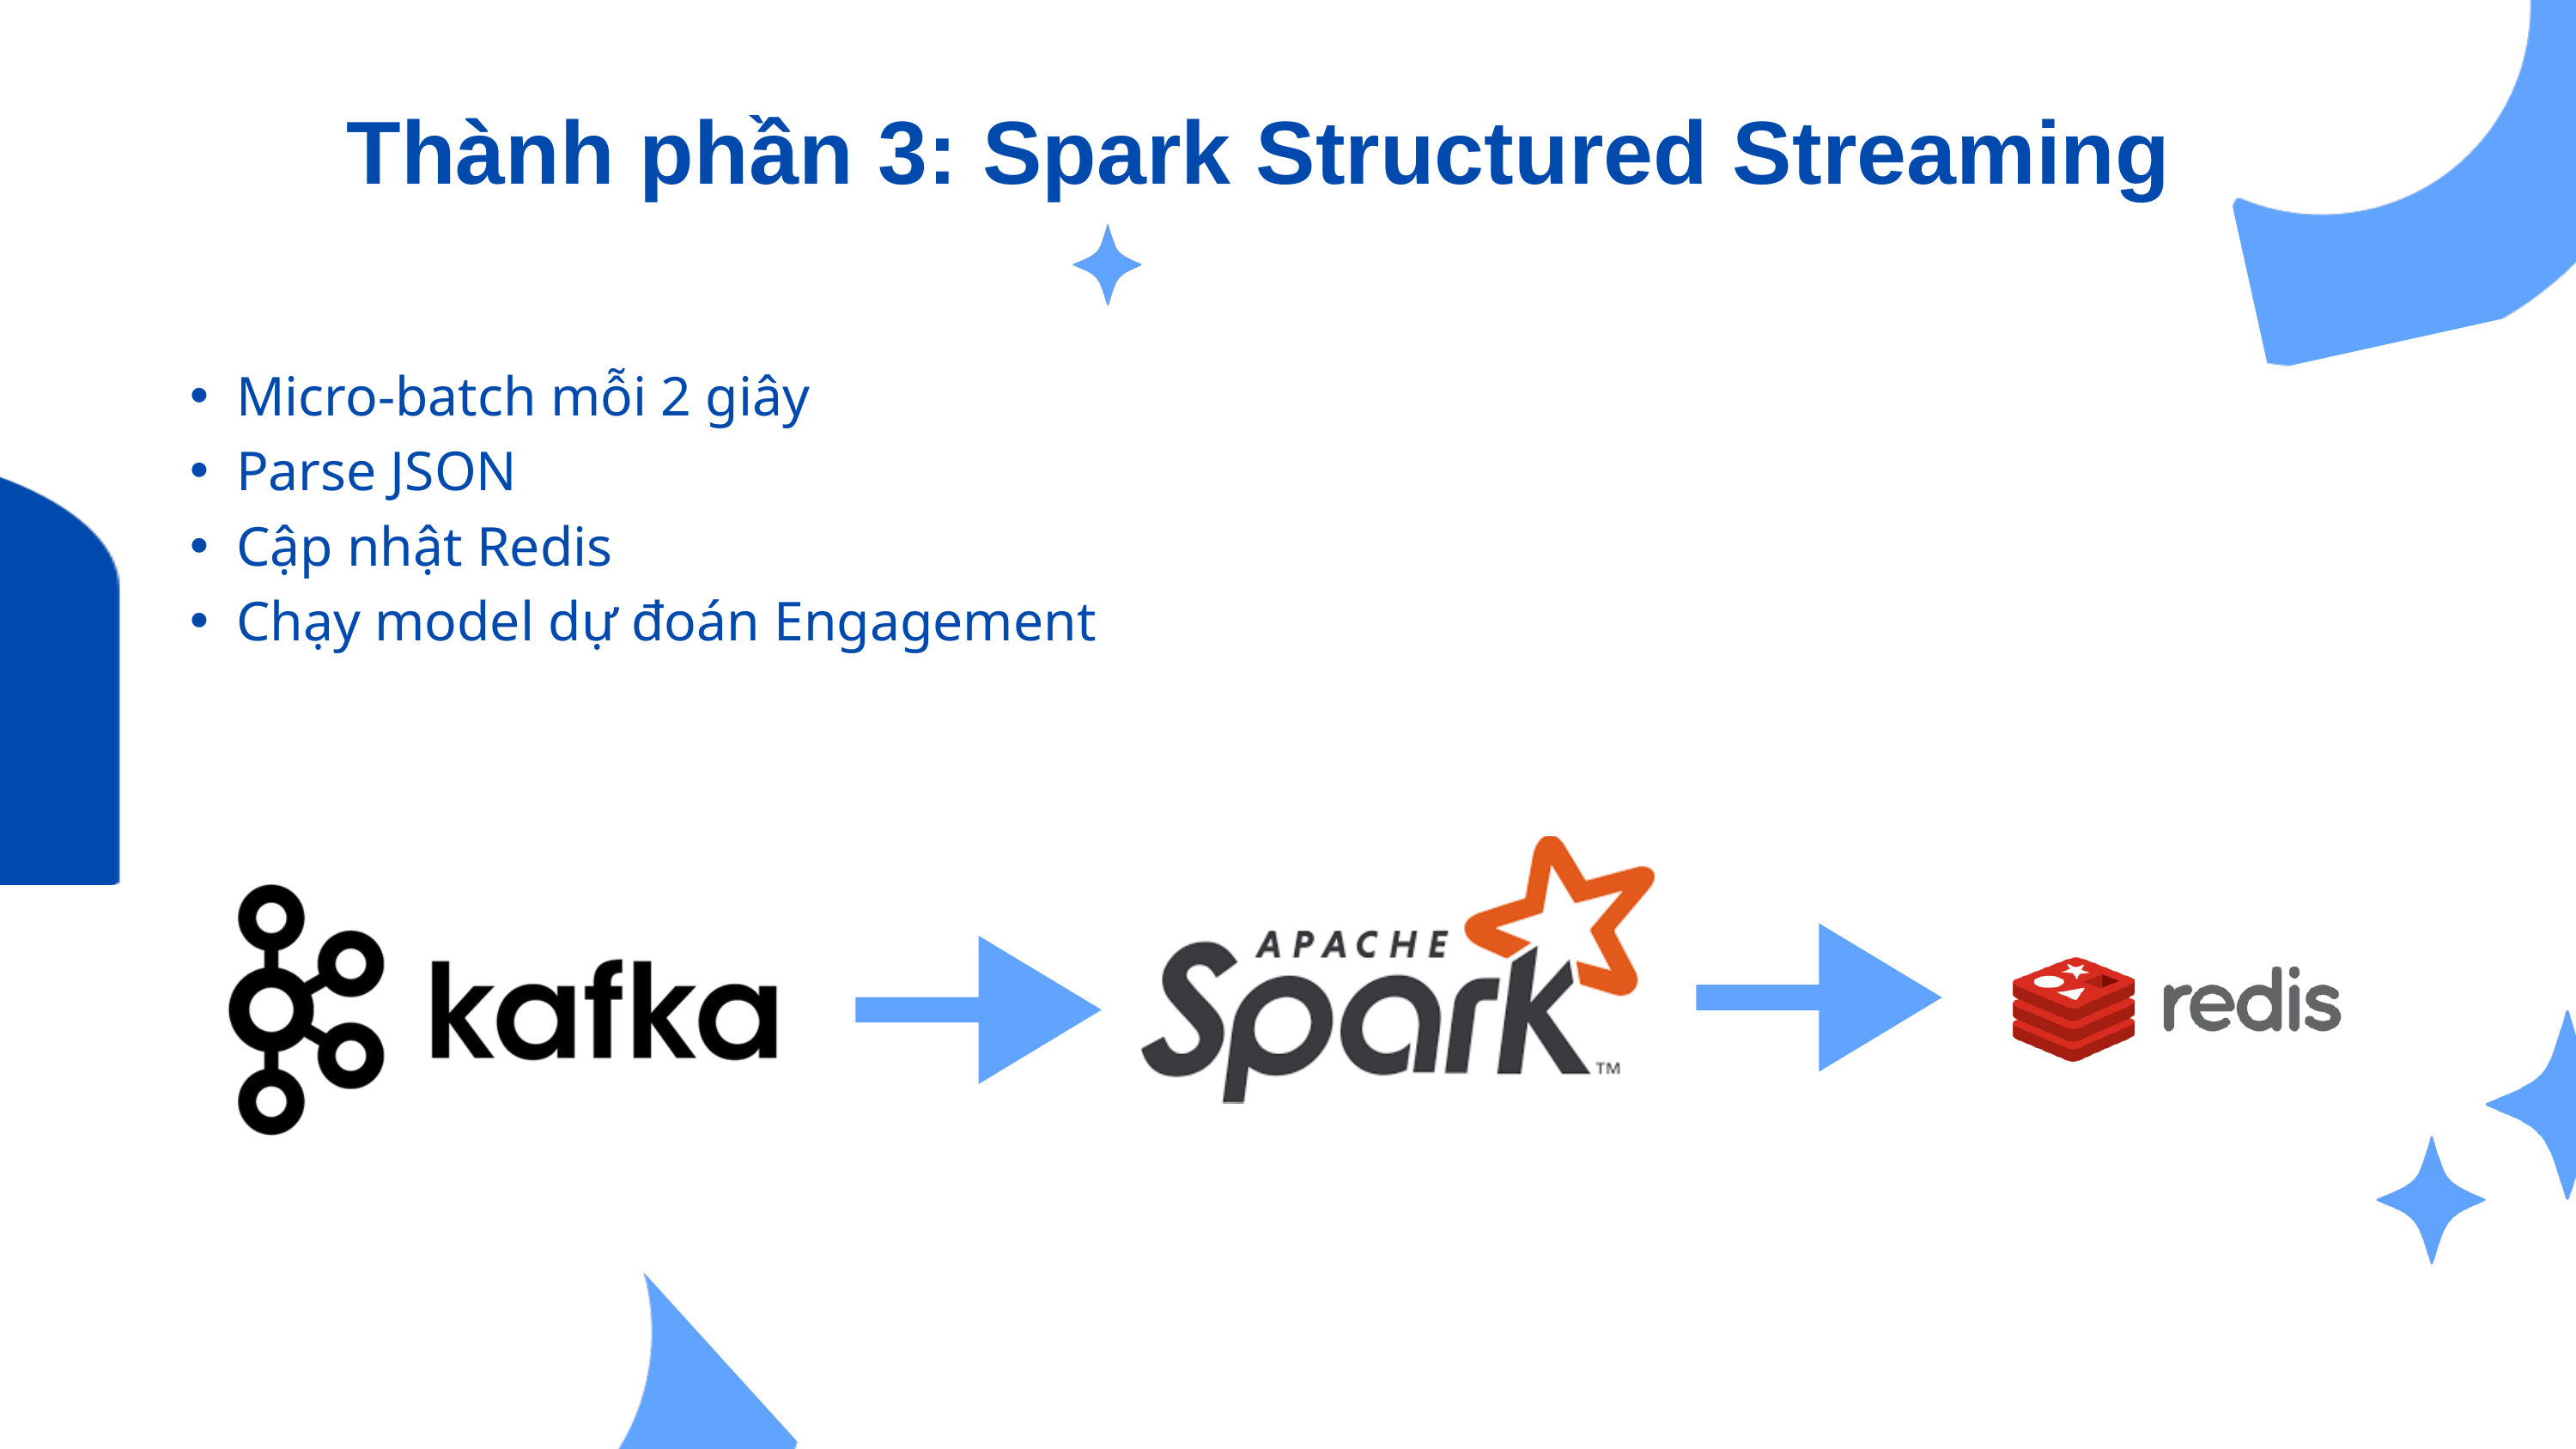

Thành phần 3: Spark Structured Streaming

Micro-batch mỗi 2 giây
Parse JSON
Cập nhật Redis
Chạy model dự đoán Engagement